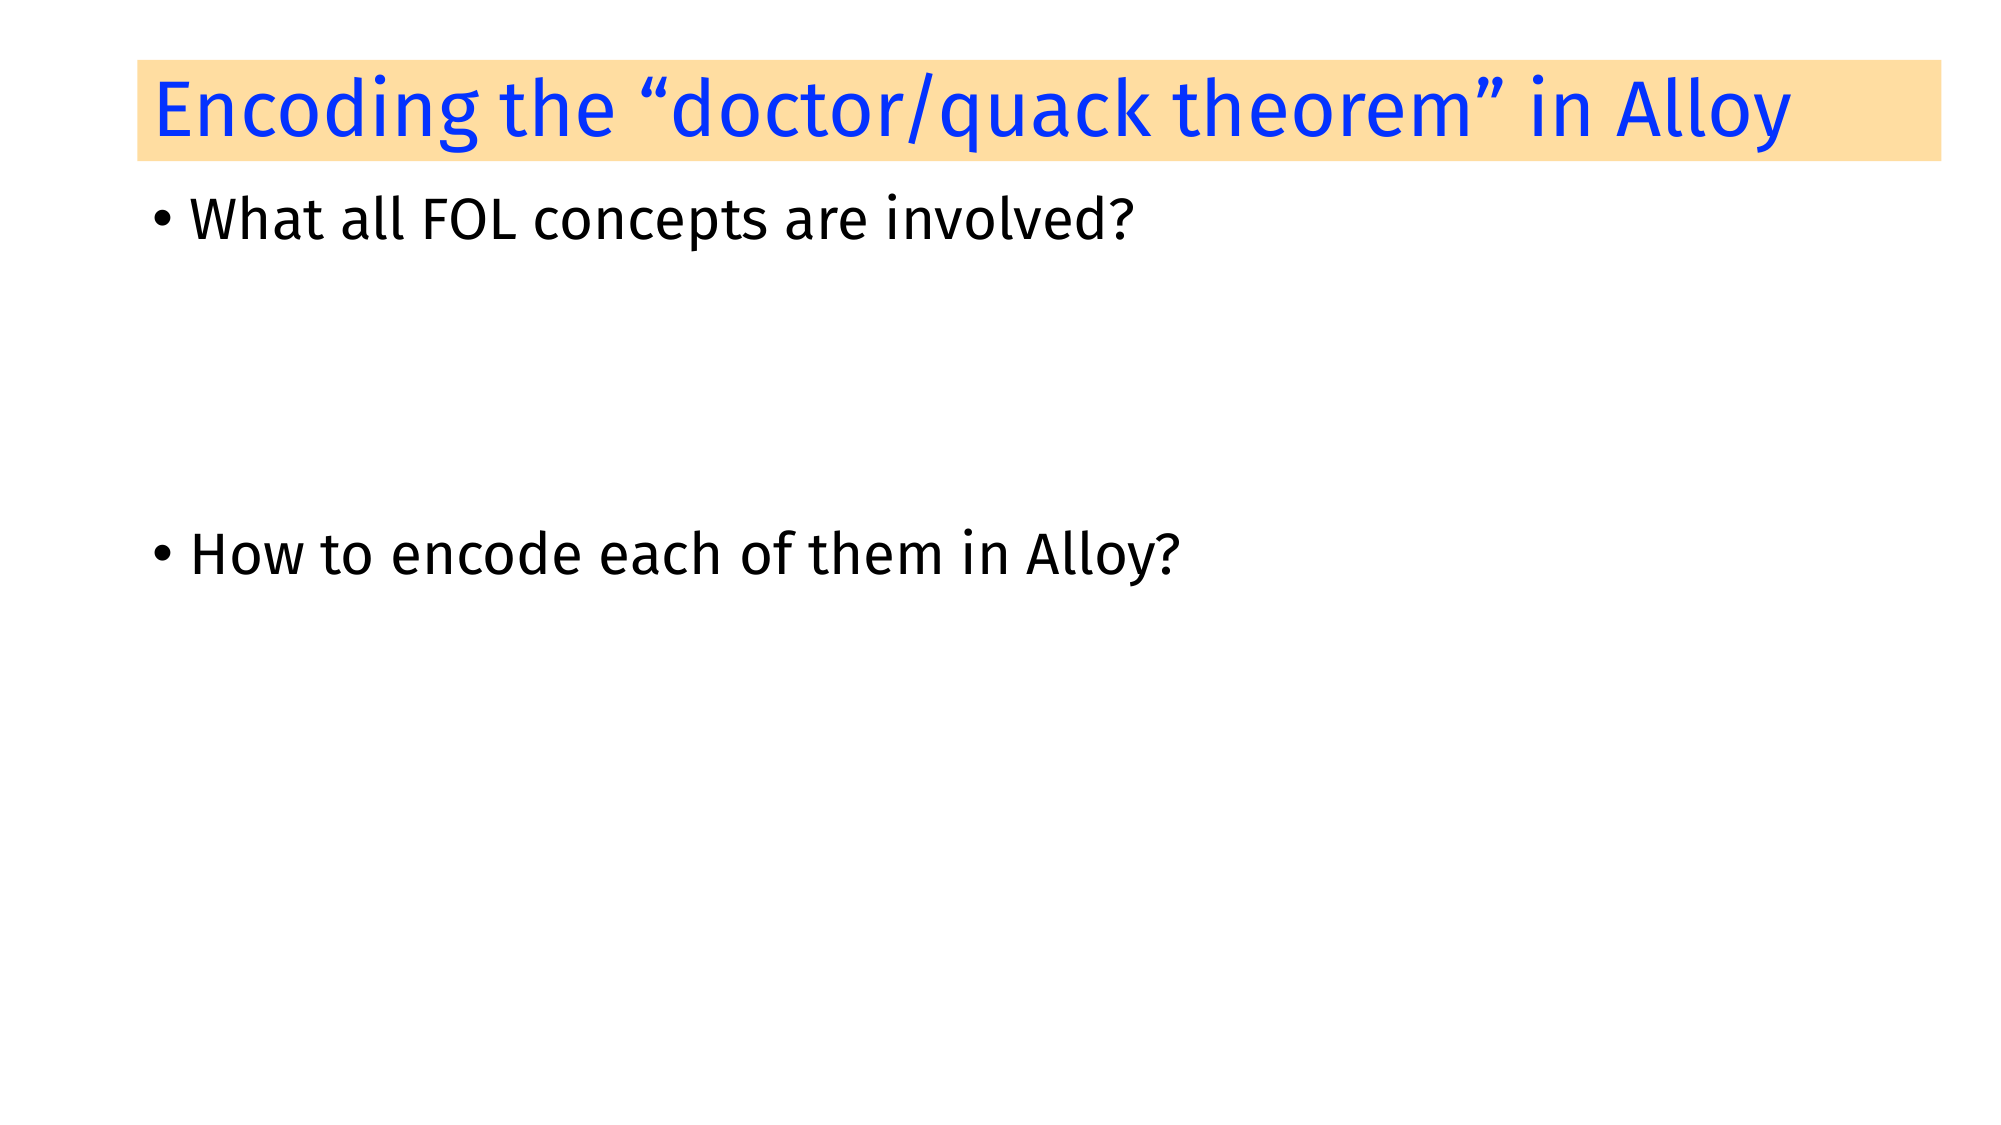

# Encoding the “doctor/quack theorem” in Alloy
What all FOL concepts are involved?

How to encode each of them in Alloy?